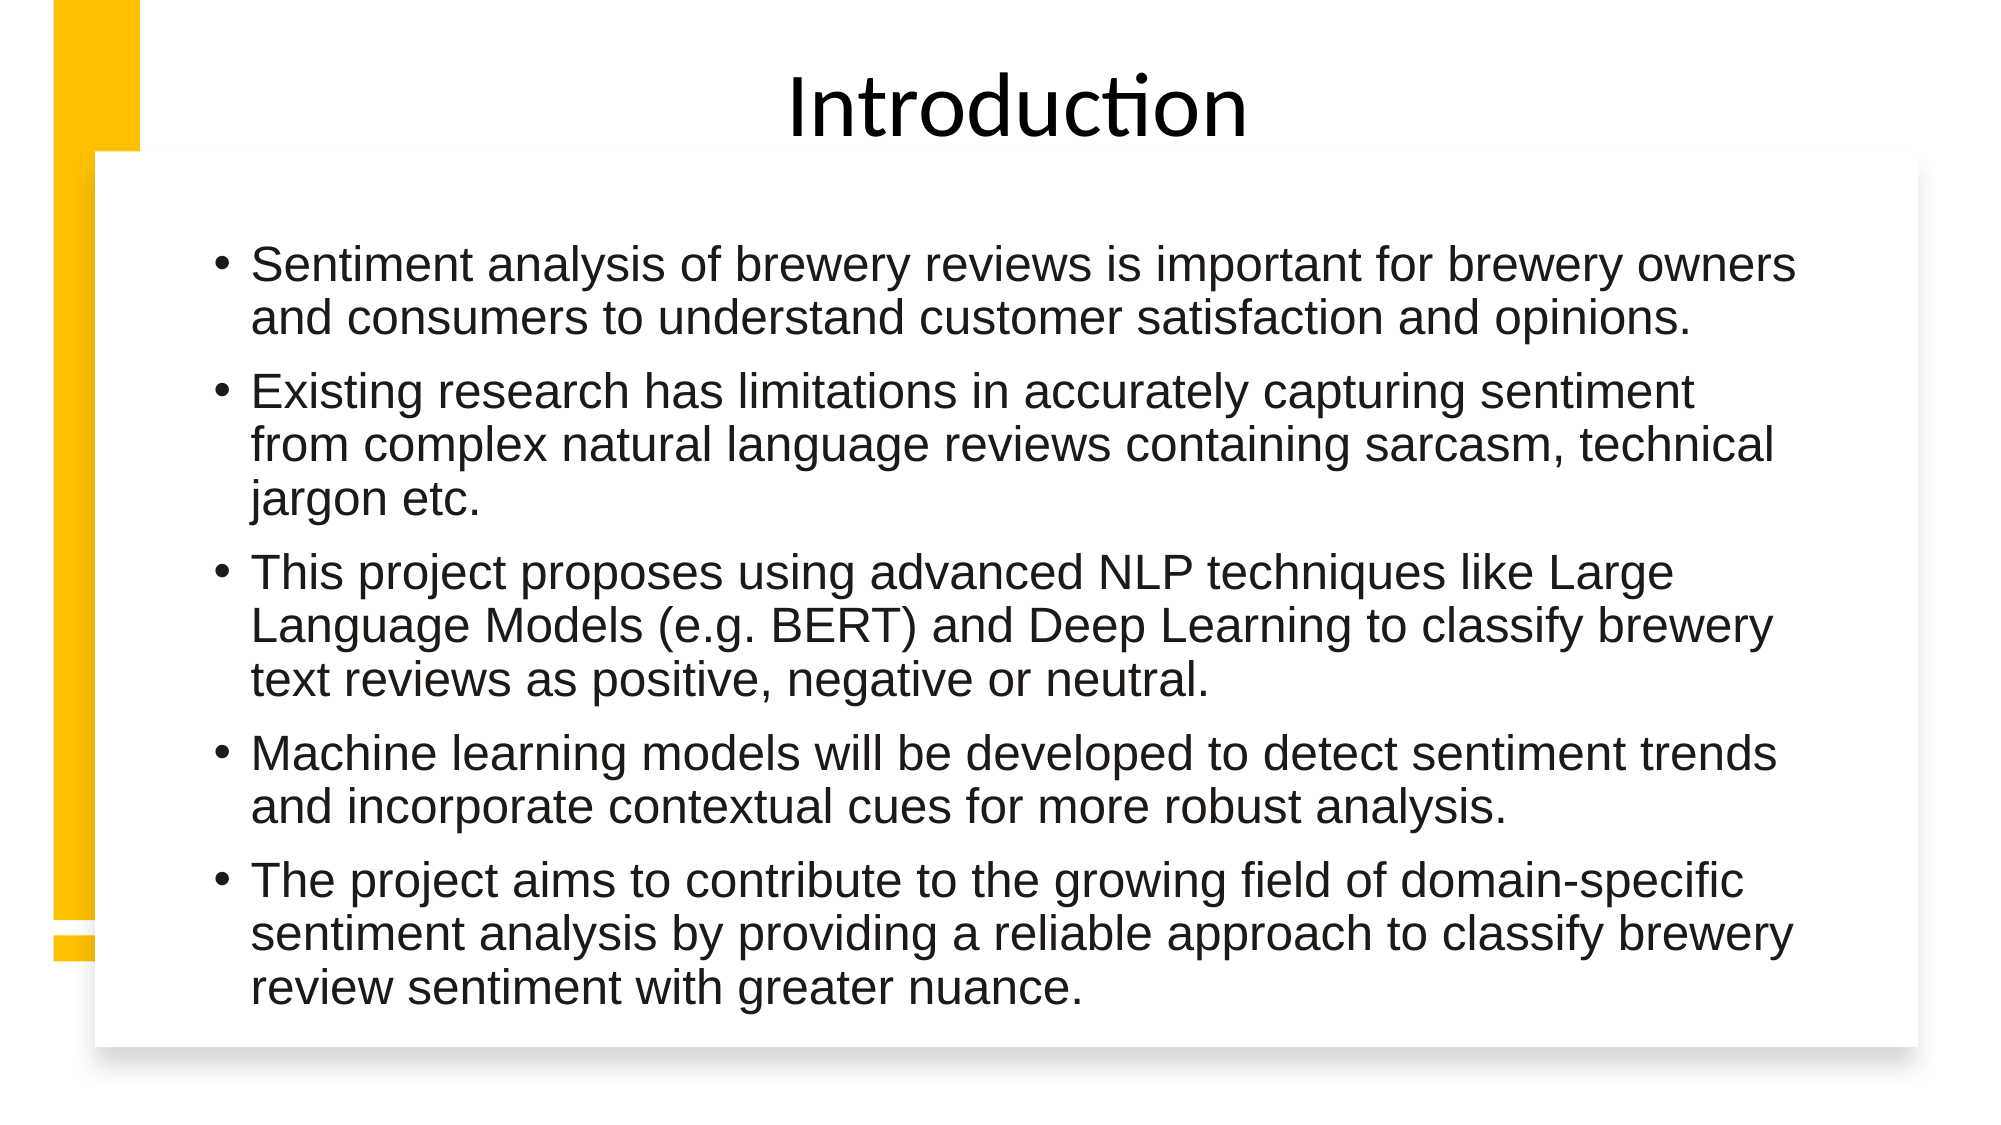

# Introduction

Sentiment analysis of brewery reviews is important for brewery owners and consumers to understand customer satisfaction and opinions.
Existing research has limitations in accurately capturing sentiment from complex natural language reviews containing sarcasm, technical jargon etc.
This project proposes using advanced NLP techniques like Large Language Models (e.g. BERT) and Deep Learning to classify brewery text reviews as positive, negative or neutral.
Machine learning models will be developed to detect sentiment trends and incorporate contextual cues for more robust analysis.
The project aims to contribute to the growing field of domain-specific sentiment analysis by providing a reliable approach to classify brewery review sentiment with greater nuance.